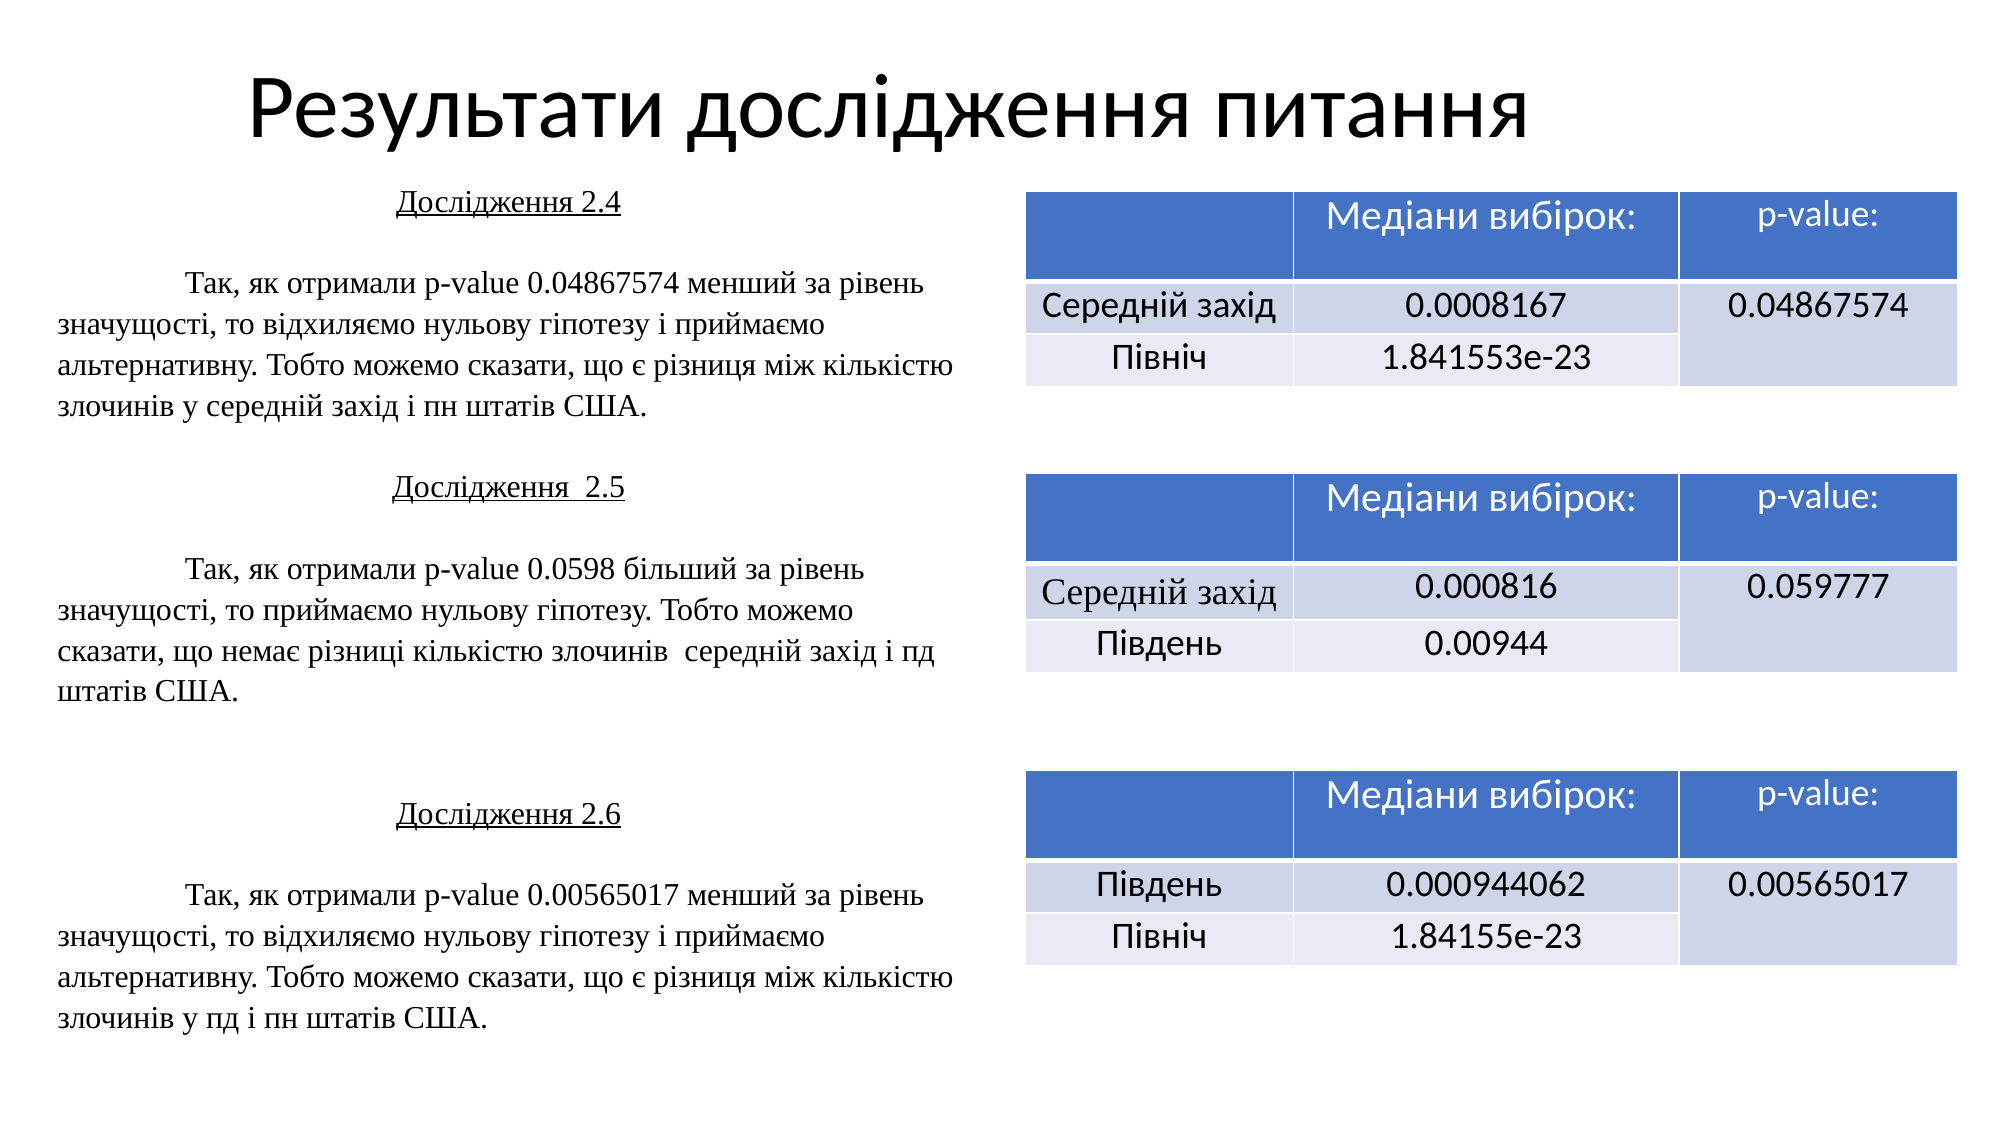

# Результати дослідження питання
Дослідження 2.4

	Так, як отримали p-value 0.04867574 менший за рівень значущості, то відхиляємо нульову гіпотезу і приймаємо альтернативну. Тобто можемо сказати, що є різниця між кількістю злочинів у середній захід і пн штатів США.

Дослідження  2.5

	Так, як отримали p-value 0.0598 більший за рівень значущості, то приймаємо нульову гіпотезу. Тобто можемо сказати, що немає різниці кількістю злочинів  середній захід і пд штатів США.

Дослідження 2.6

	Так, як отримали p-value 0.00565017 менший за рівень значущості, то відхиляємо нульову гіпотезу і приймаємо альтернативну. Тобто можемо сказати, що є різниця між кількістю злочинів у пд і пн штатів США.

|  | Медіани вибірок: | p-value: |
| --- | --- | --- |
| Середній захід | 0.0008167 | 0.04867574 |
| Північ | 1.841553е-23 |  |
|  | Медіани вибірок: | p-value: |
| --- | --- | --- |
| Середній захід | 0.000816 | 0.059777 |
| Південь | 0.00944 |  |
|  | Медіани вибірок: | p-value: |
| --- | --- | --- |
| Південь | 0.000944062 | 0.00565017 |
| Північ | 1.84155е-23 |  |